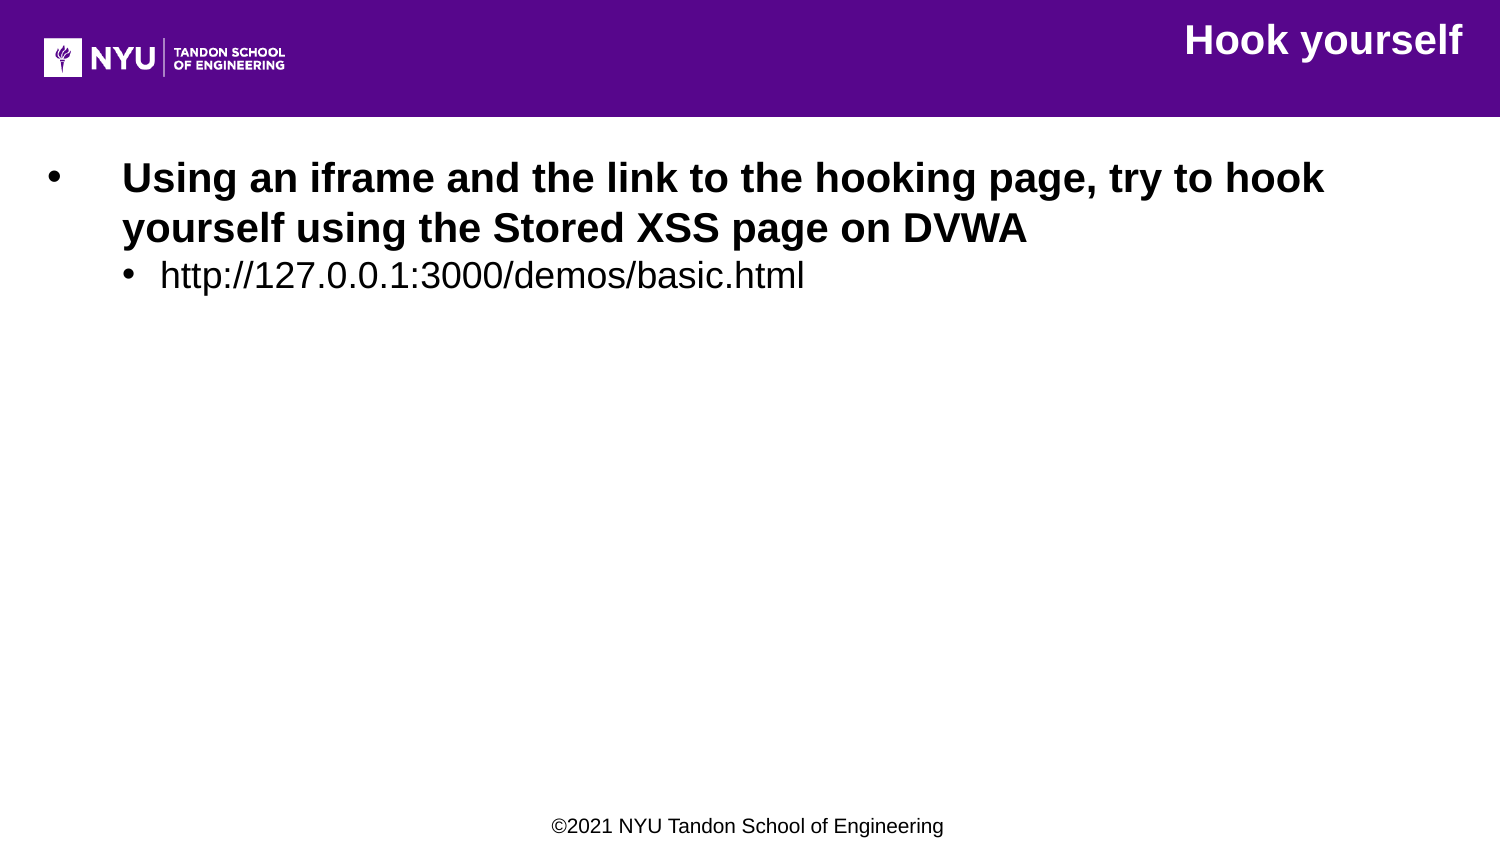

Hook yourself
Using an iframe and the link to the hooking page, try to hook yourself using the Stored XSS page on DVWA
http://127.0.0.1:3000/demos/basic.html